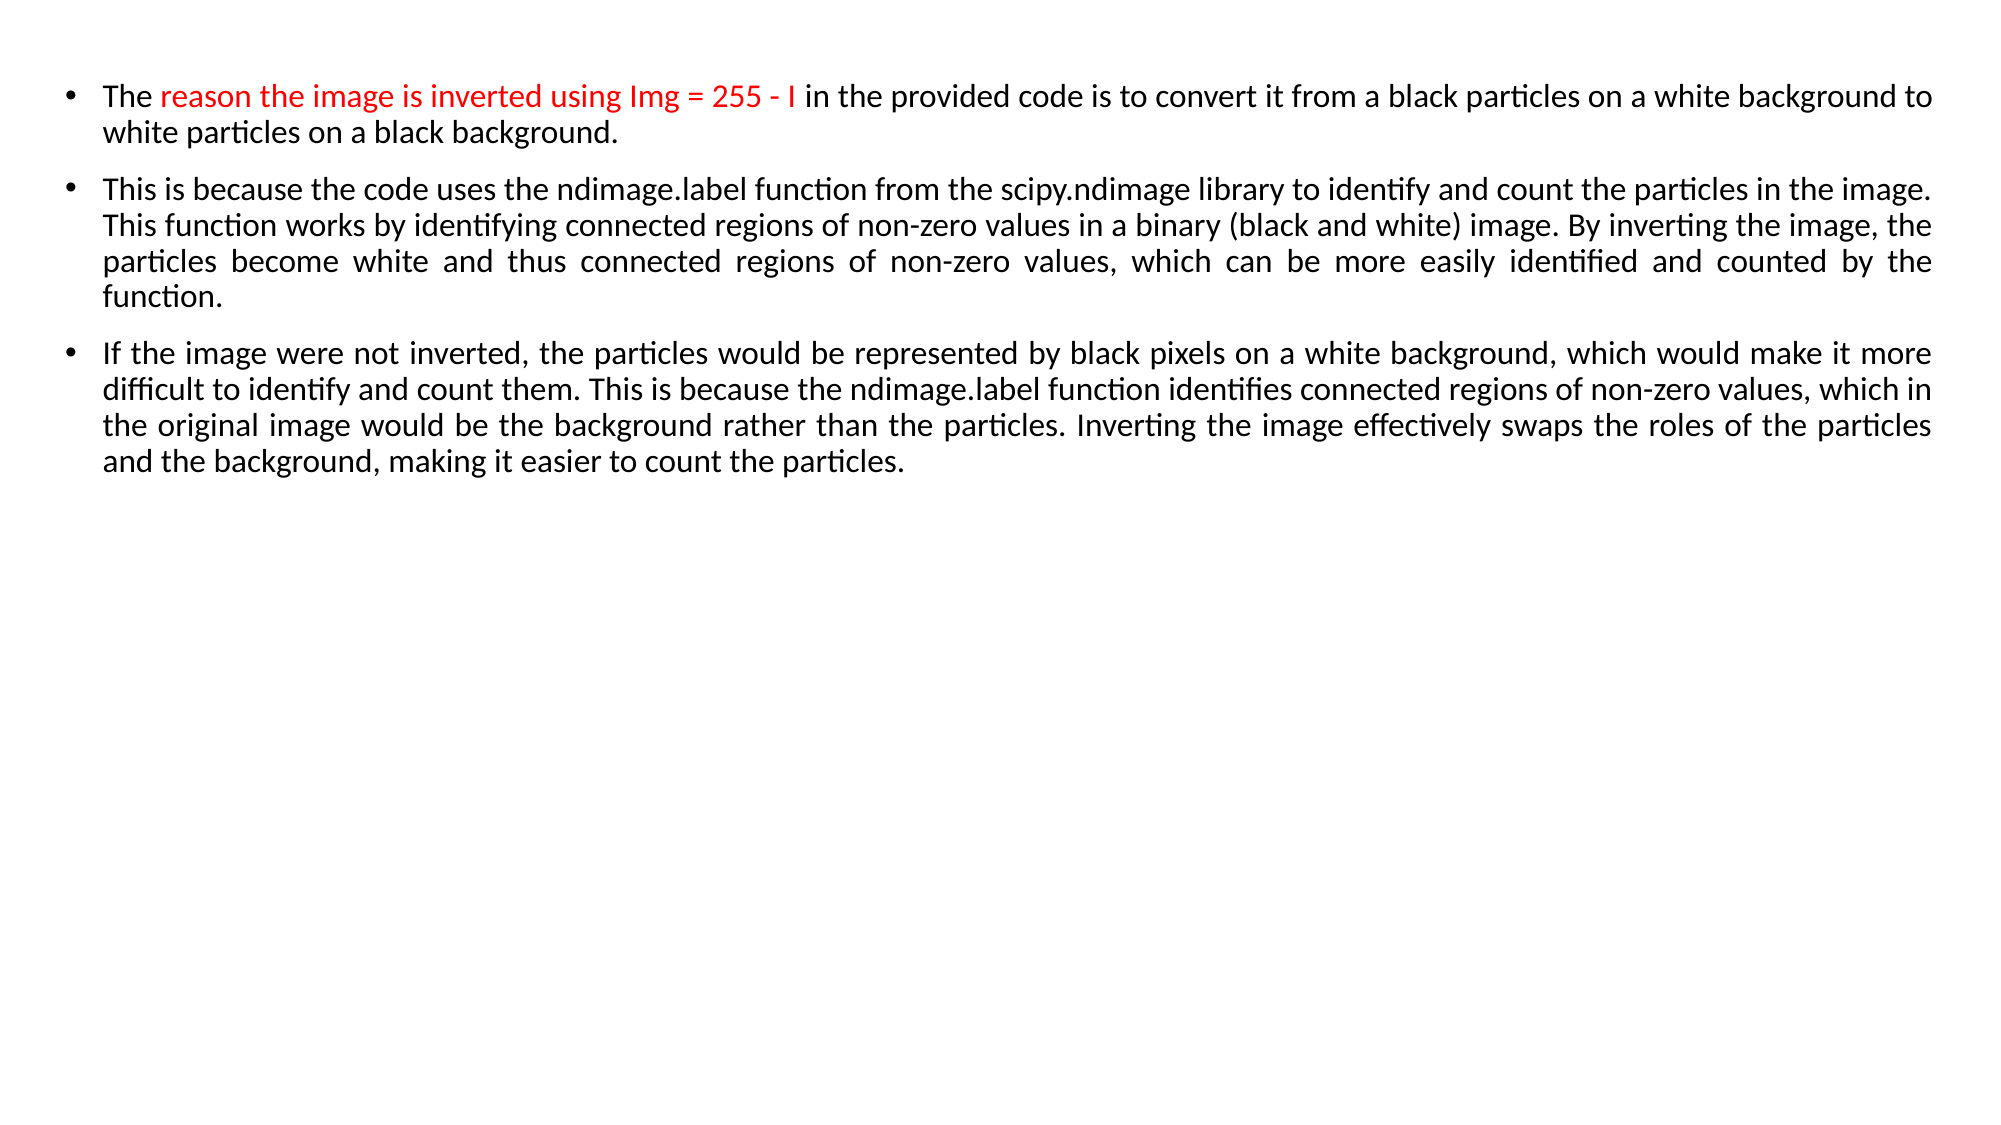

The reason the image is inverted using Img = 255 - I in the provided code is to convert it from a black particles on a white background to white particles on a black background.
This is because the code uses the ndimage.label function from the scipy.ndimage library to identify and count the particles in the image. This function works by identifying connected regions of non-zero values in a binary (black and white) image. By inverting the image, the particles become white and thus connected regions of non-zero values, which can be more easily identified and counted by the function.
If the image were not inverted, the particles would be represented by black pixels on a white background, which would make it more difficult to identify and count them. This is because the ndimage.label function identifies connected regions of non-zero values, which in the original image would be the background rather than the particles. Inverting the image effectively swaps the roles of the particles and the background, making it easier to count the particles.